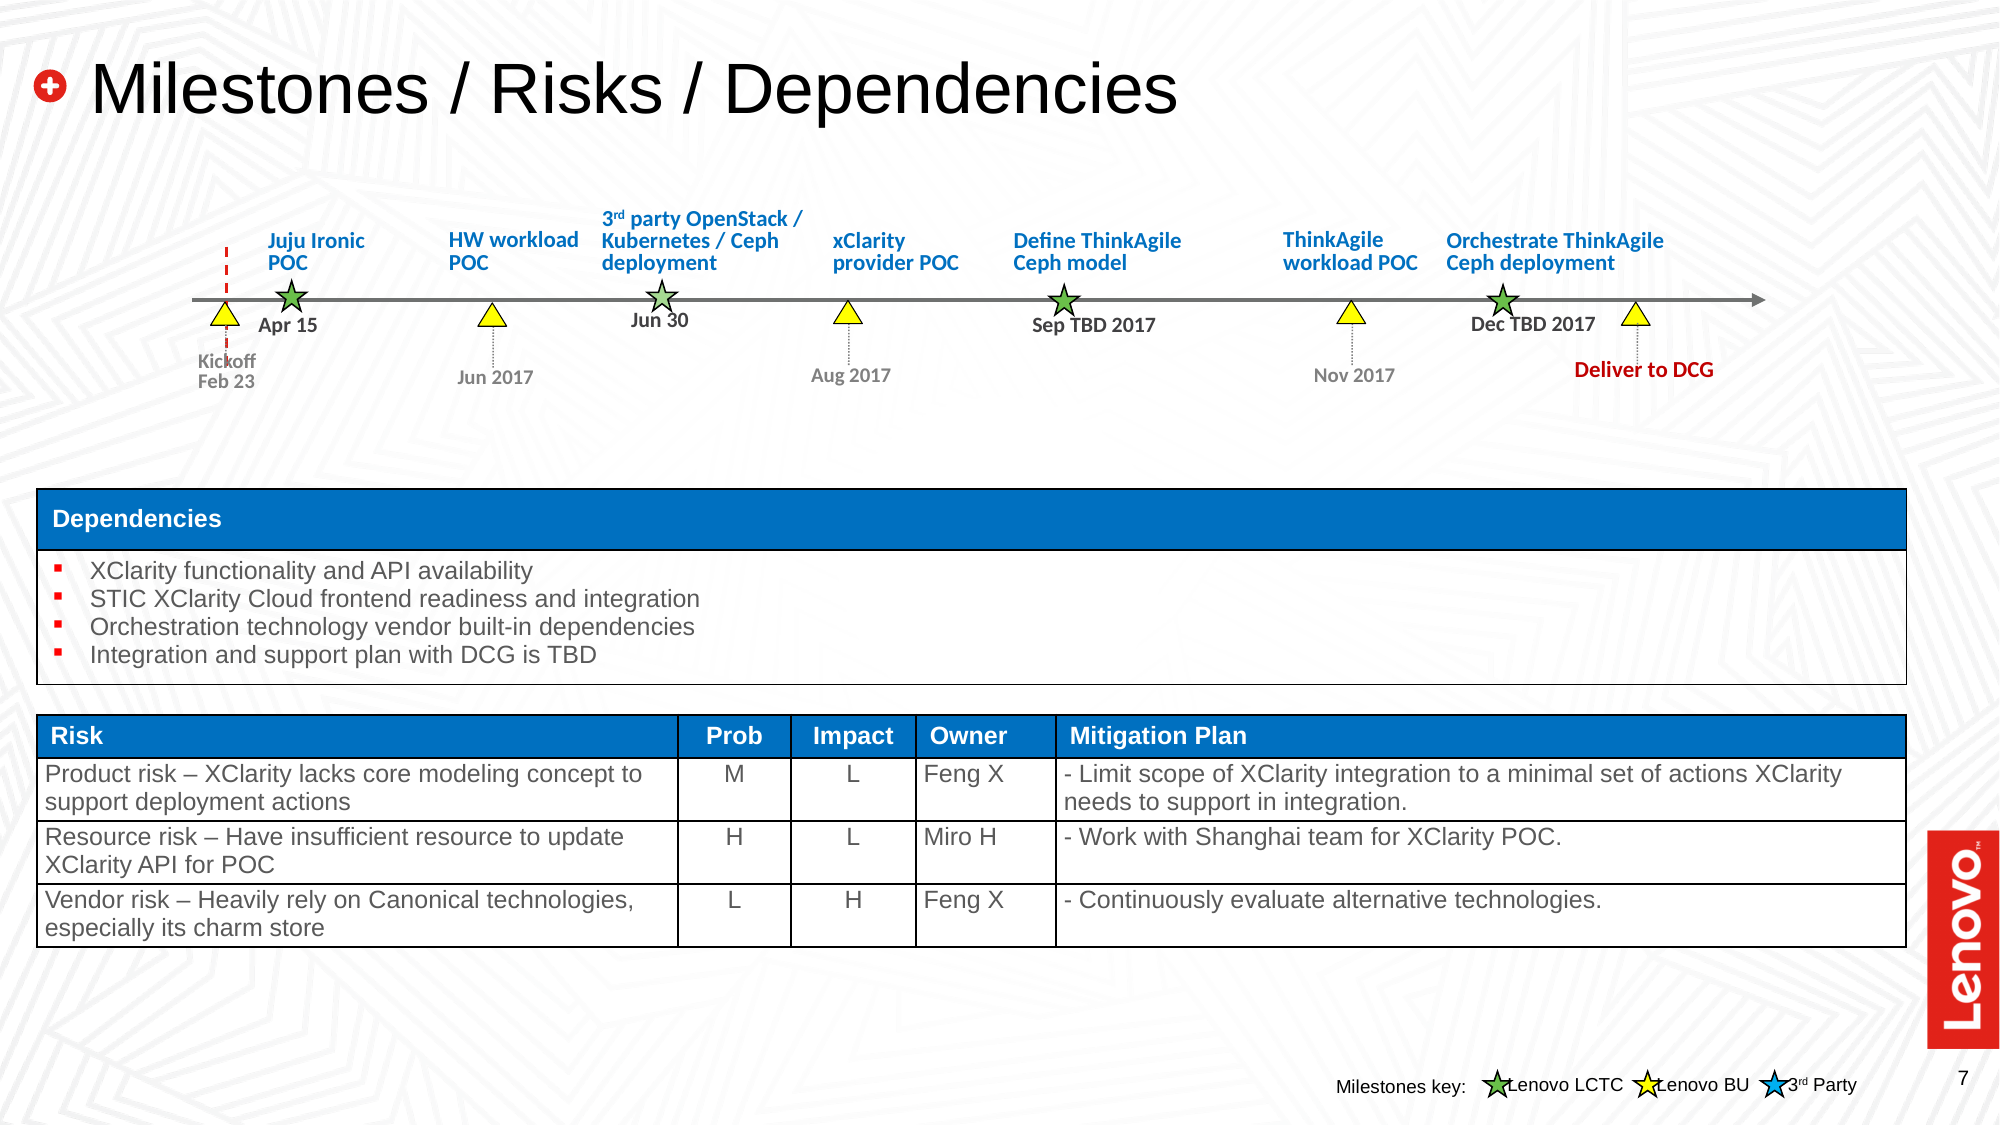

# Milestones / Risks / Dependencies
3rd party OpenStack / Kubernetes / Ceph deployment
HW workload
POC
ThinkAgile workload POC
Juju Ironic POC
xClarity provider POC
Define ThinkAgile Ceph model
Orchestrate ThinkAgile Ceph deployment

Jun 30

Aug 2017

Nov 2017

Dec TBD 2017

Jun 2017
Apr 15
Sep TBD 2017
Kickoff
Feb 23
Deliver to DCG
| Dependencies |
| --- |
| XClarity functionality and API availability STIC XClarity Cloud frontend readiness and integration Orchestration technology vendor built-in dependencies Integration and support plan with DCG is TBD |
| Risk | Prob | Impact | Owner | Mitigation Plan |
| --- | --- | --- | --- | --- |
| Product risk – XClarity lacks core modeling concept to support deployment actions | M | L | Feng X | - Limit scope of XClarity integration to a minimal set of actions XClarity needs to support in integration. |
| Resource risk – Have insufficient resource to update XClarity API for POC | H | L | Miro H | - Work with Shanghai team for XClarity POC. |
| Vendor risk – Heavily rely on Canonical technologies, especially its charm store | L | H | Feng X | - Continuously evaluate alternative technologies. |
Lenovo LCTC
Lenovo BU
3rd Party
Milestones key: